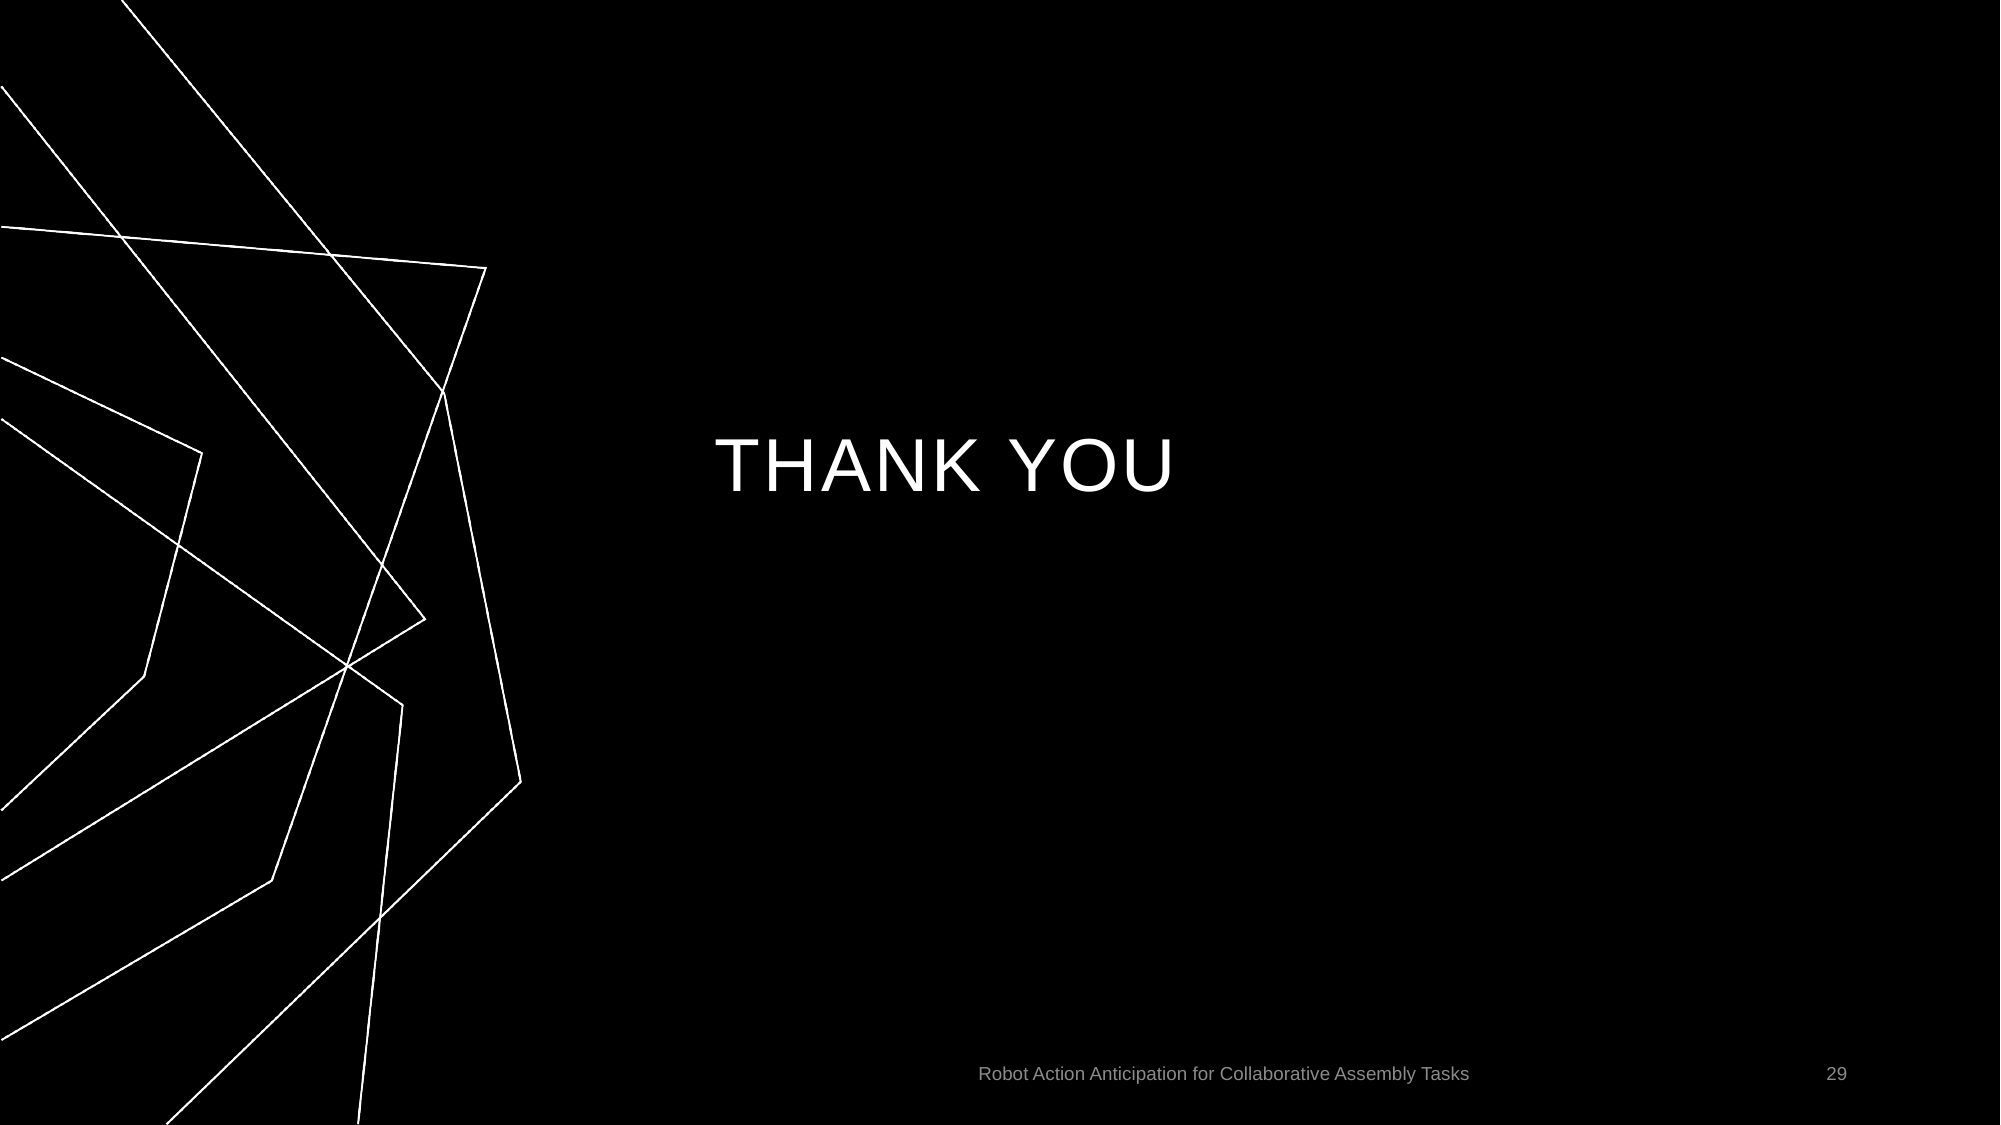

# THANK YOU
Robot Action Anticipation for Collaborative Assembly Tasks
29